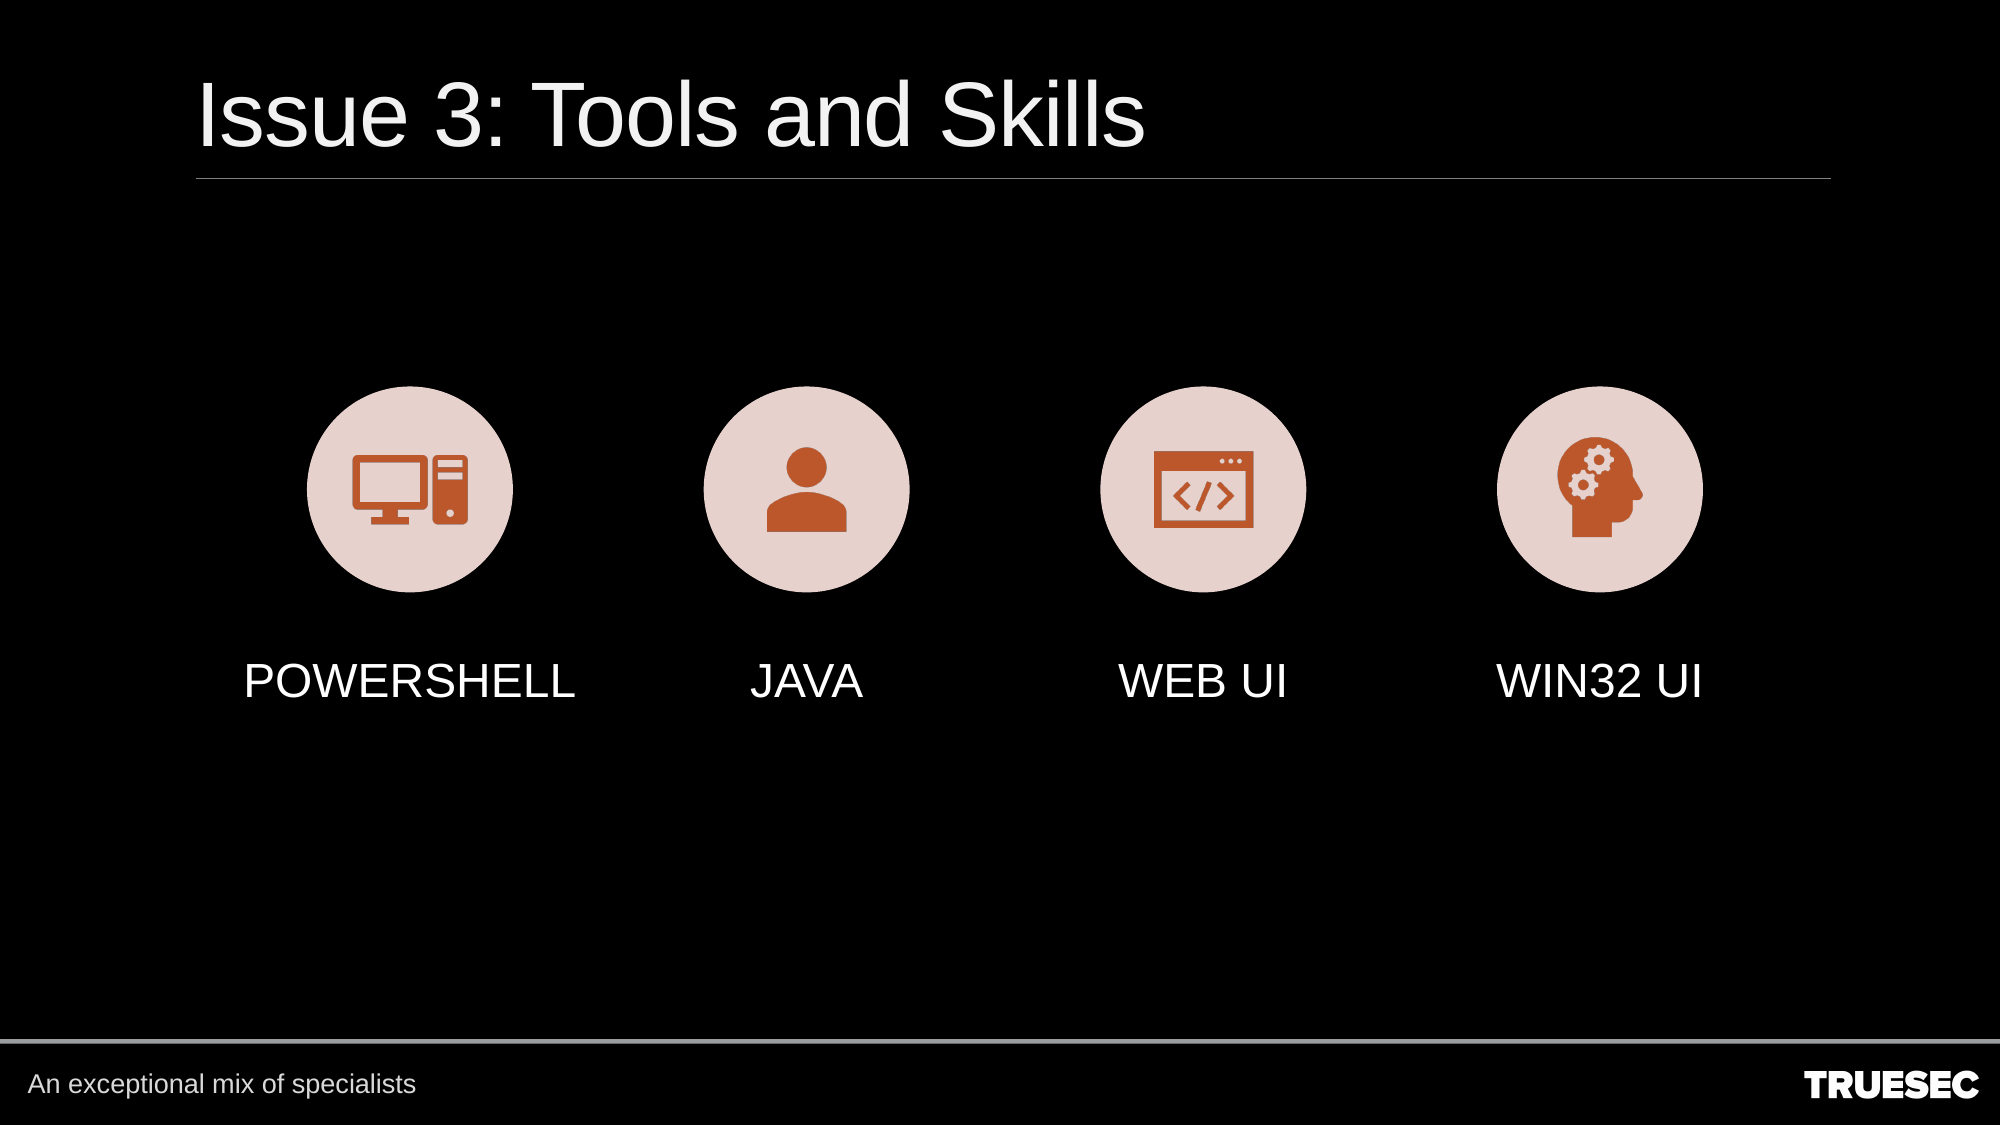

# Issue 3: Tools and Skills
PowerShell
Java
Web UI
Win32 UI